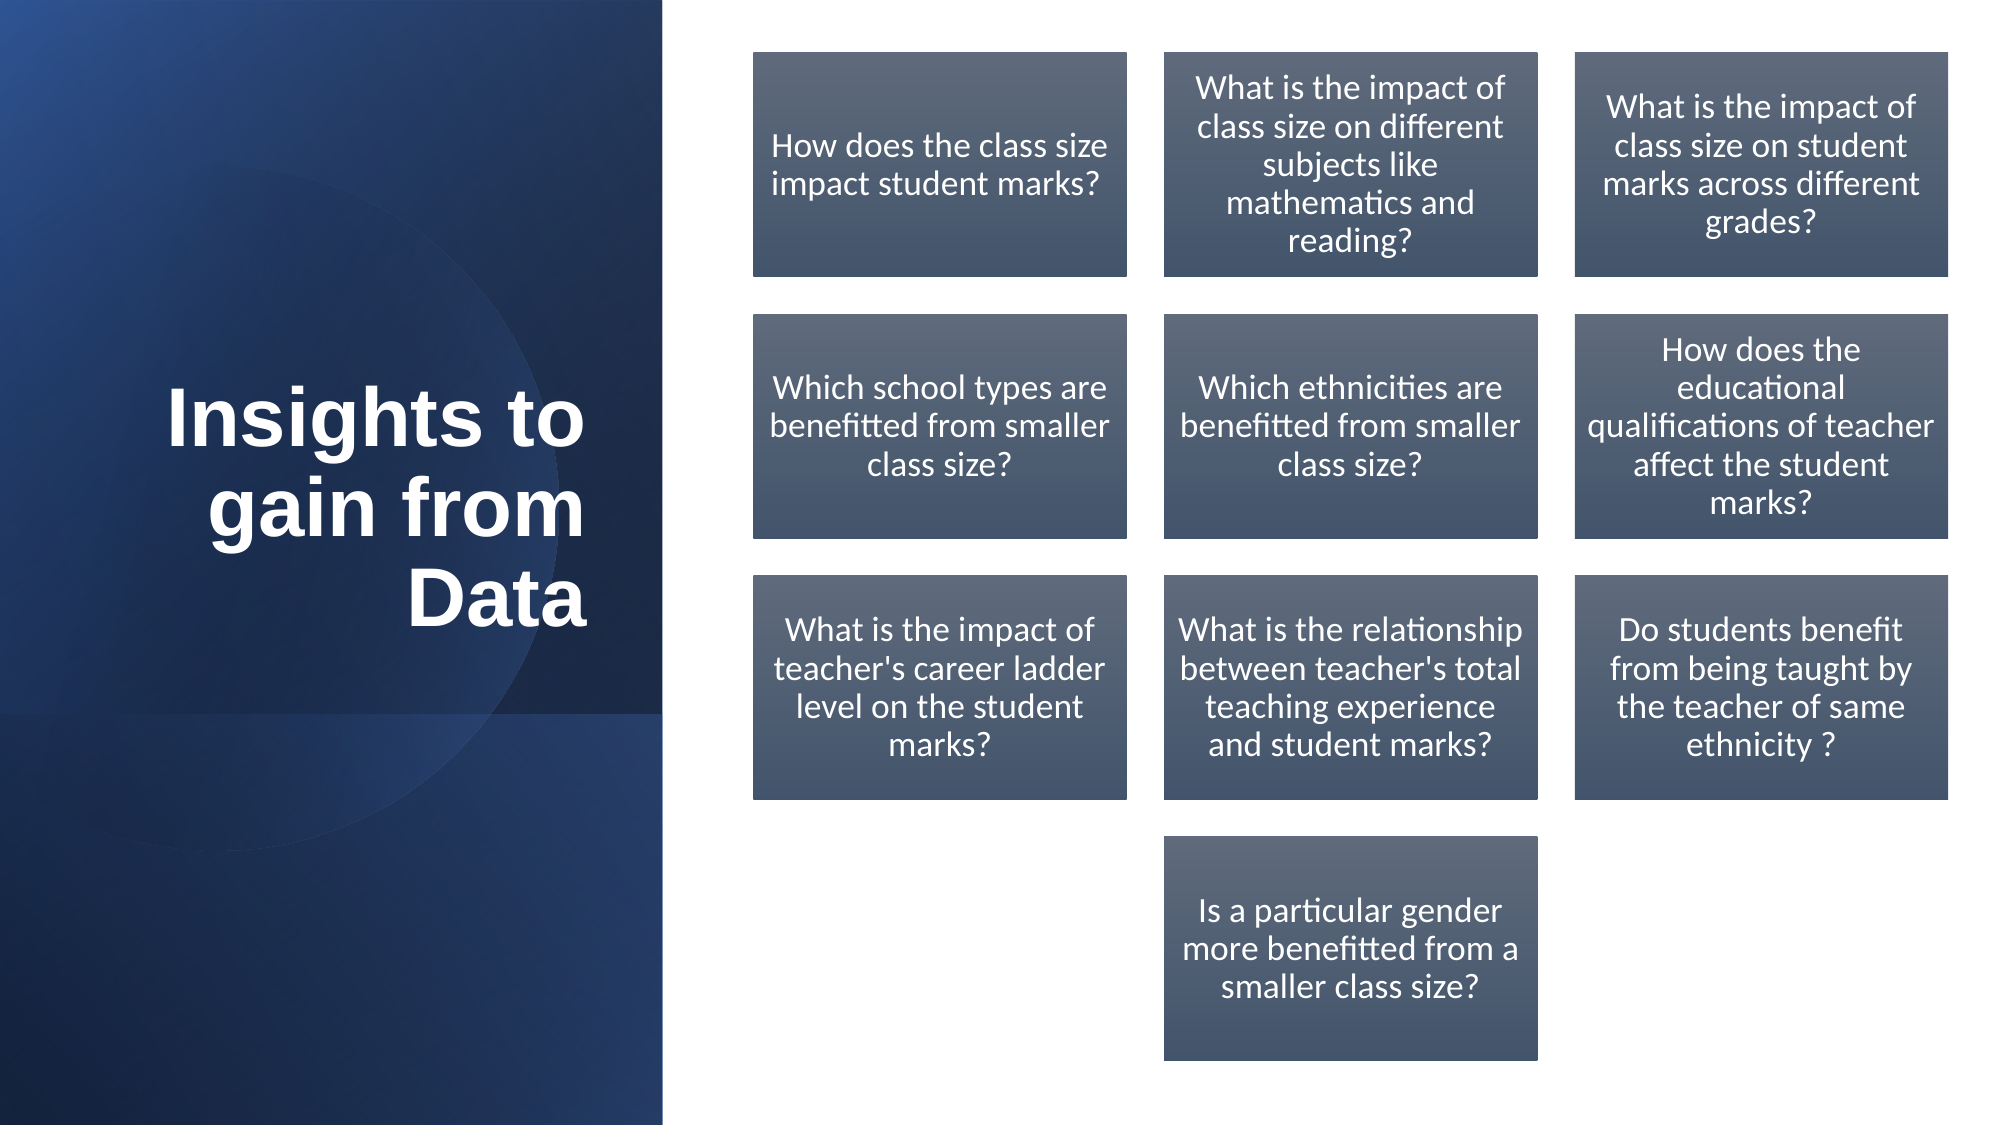

How does the class size impact student marks?
What is the impact of class size on different subjects like mathematics and reading?
What is the impact of class size on student marks across different grades?
Which school types are benefitted from smaller class size?
Which ethnicities are benefitted from smaller class size?
How does the educational qualifications of teacher affect the student marks?
What is the impact of teacher's career ladder level on the student marks?
What is the relationship between teacher's total teaching experience and student marks?
Do students benefit from being taught by the teacher of same ethnicity ?
Is a particular gender more benefitted from a smaller class size?
# Insights to gain from Data